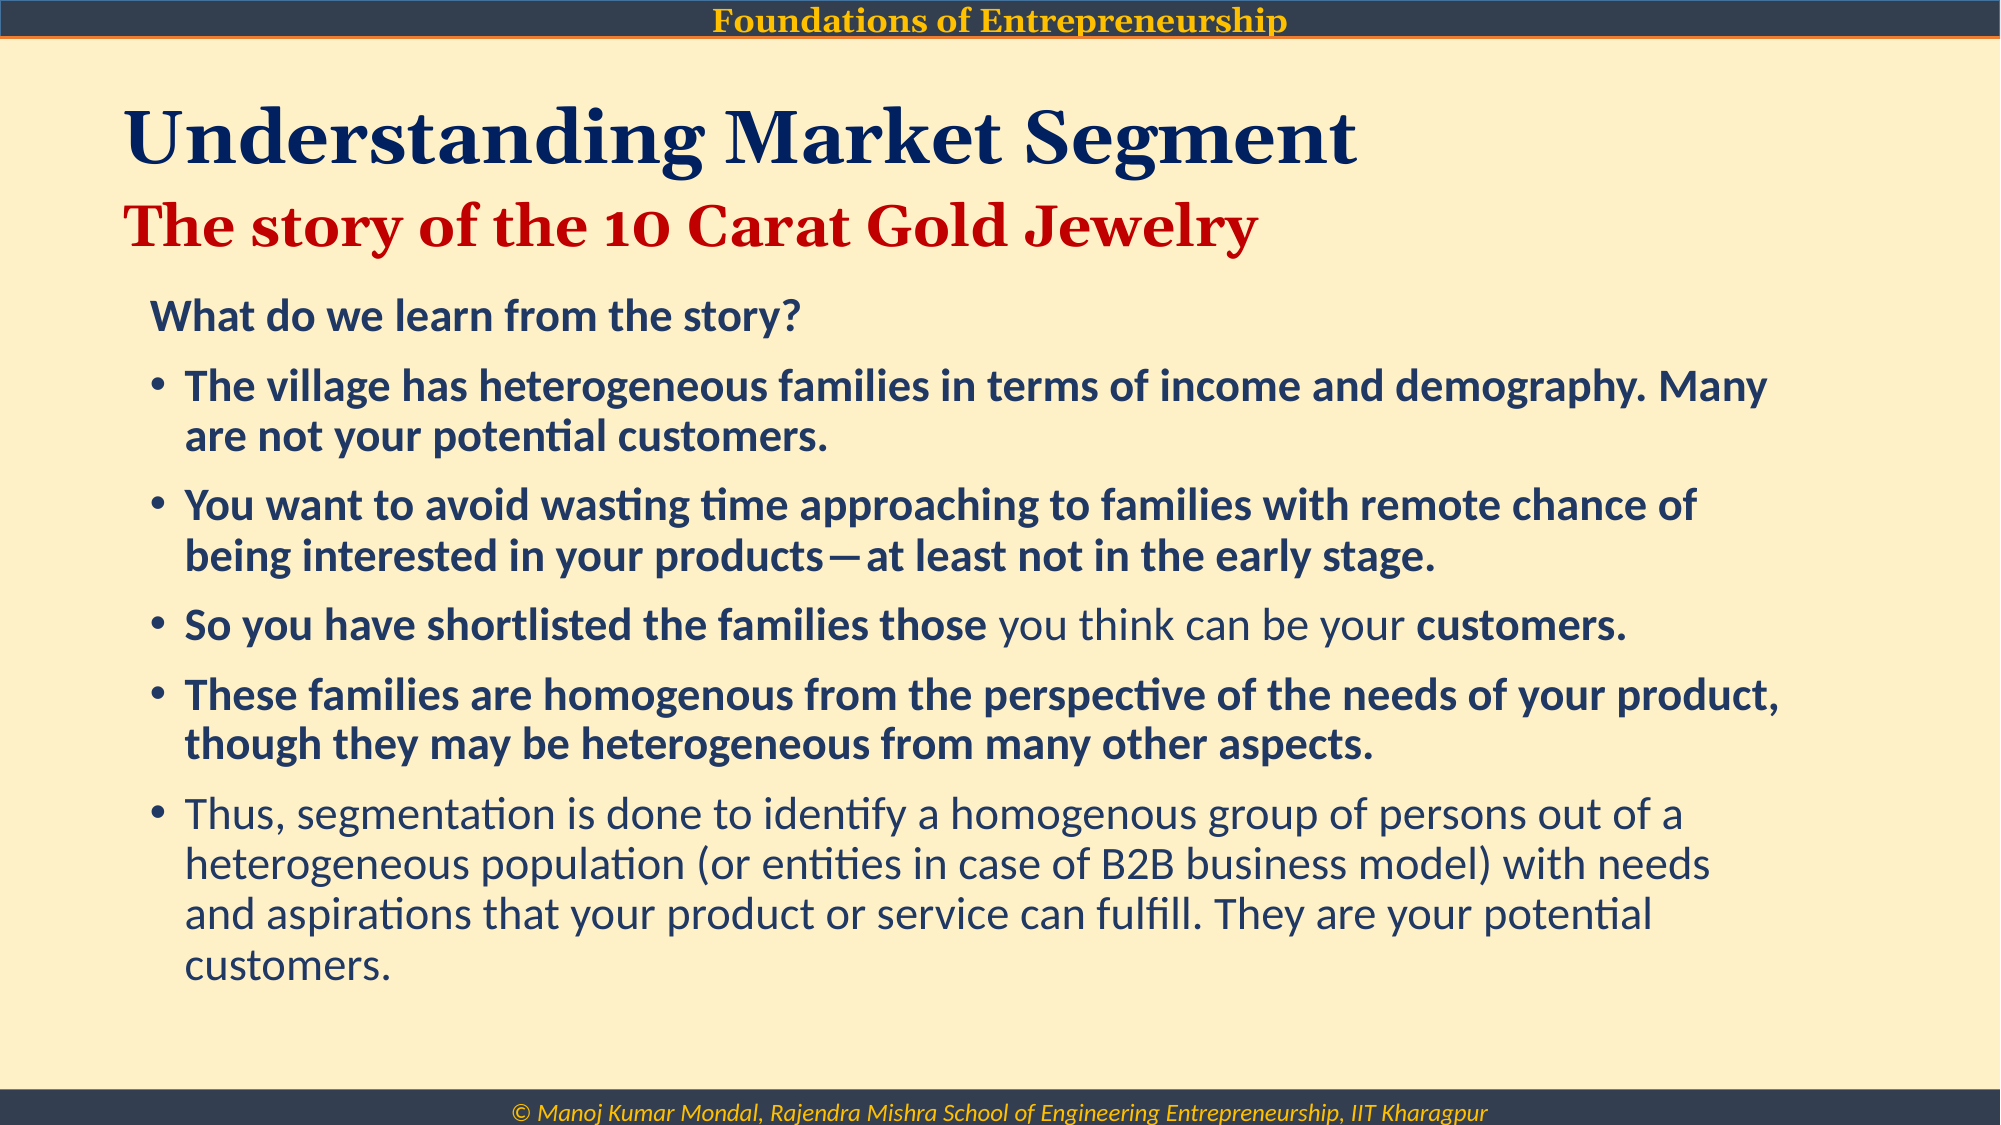

Understanding Market Segment
# The story of the 10 Carat Gold Jewelry
What do we learn from the story?
The village has heterogeneous families in terms of income and demography. Many are not your potential customers.
You want to avoid wasting time approaching to families with remote chance of being interested in your products―at least not in the early stage.
So you have shortlisted the families those you think can be your customers.
These families are homogenous from the perspective of the needs of your product, though they may be heterogeneous from many other aspects.
Thus, segmentation is done to identify a homogenous group of persons out of a heterogeneous population (or entities in case of B2B business model) with needs and aspirations that your product or service can fulfill. They are your potential customers.